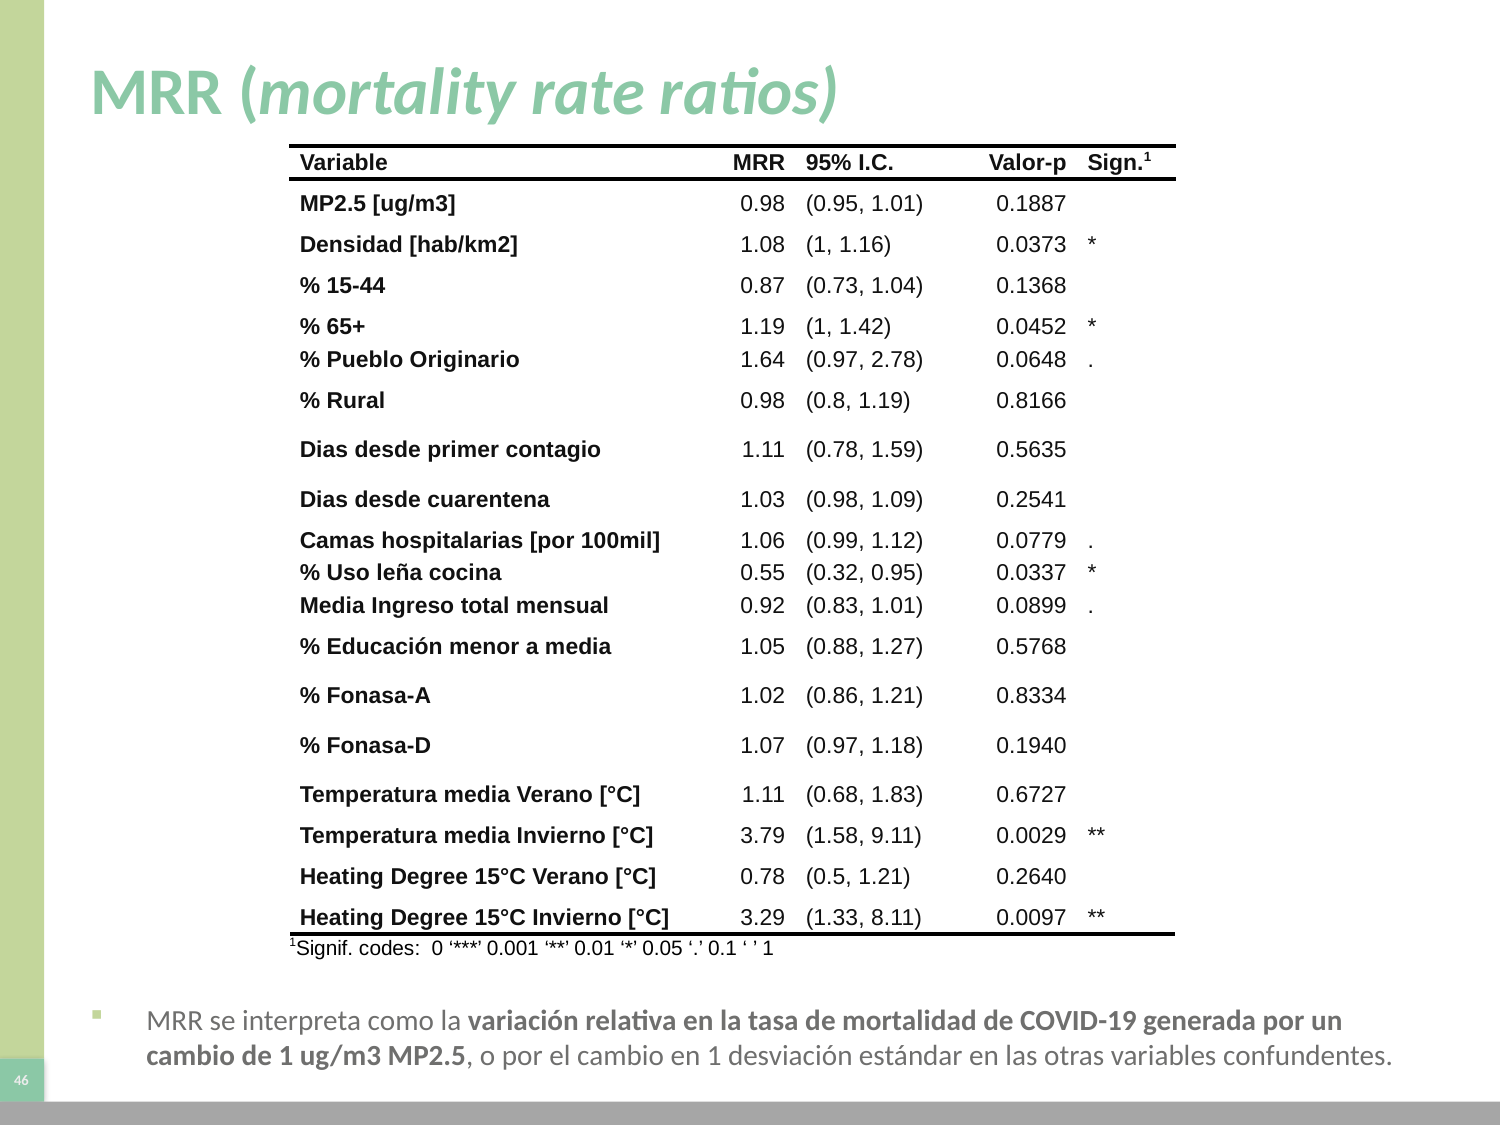

# MRR (mortality rate ratios)
| Variable | MRR | 95% I.C. | Valor-p | Sign.1 |
| --- | --- | --- | --- | --- |
| MP2.5 [ug/m3] | 0.98 | (0.95, 1.01) | 0.1887 |  |
| Densidad [hab/km2] | 1.08 | (1, 1.16) | 0.0373 | \* |
| % 15-44 | 0.87 | (0.73, 1.04) | 0.1368 |  |
| % 65+ | 1.19 | (1, 1.42) | 0.0452 | \* |
| % Pueblo Originario | 1.64 | (0.97, 2.78) | 0.0648 | . |
| % Rural | 0.98 | (0.8, 1.19) | 0.8166 |  |
| Dias desde primer contagio | 1.11 | (0.78, 1.59) | 0.5635 |  |
| Dias desde cuarentena | 1.03 | (0.98, 1.09) | 0.2541 |  |
| Camas hospitalarias [por 100mil] | 1.06 | (0.99, 1.12) | 0.0779 | . |
| % Uso leña cocina | 0.55 | (0.32, 0.95) | 0.0337 | \* |
| Media Ingreso total mensual | 0.92 | (0.83, 1.01) | 0.0899 | . |
| % Educación menor a media | 1.05 | (0.88, 1.27) | 0.5768 |  |
| % Fonasa-A | 1.02 | (0.86, 1.21) | 0.8334 |  |
| % Fonasa-D | 1.07 | (0.97, 1.18) | 0.1940 |  |
| Temperatura media Verano [°C] | 1.11 | (0.68, 1.83) | 0.6727 |  |
| Temperatura media Invierno [°C] | 3.79 | (1.58, 9.11) | 0.0029 | \*\* |
| Heating Degree 15°C Verano [°C] | 0.78 | (0.5, 1.21) | 0.2640 |  |
| Heating Degree 15°C Invierno [°C] | 3.29 | (1.33, 8.11) | 0.0097 | \*\* |
| 1Signif. codes: 0 ‘\*\*\*’ 0.001 ‘\*\*’ 0.01 ‘\*’ 0.05 ‘.’ 0.1 ‘ ’ 1 |  |  |  |  |
MRR se interpreta como la variación relativa en la tasa de mortalidad de COVID-19 generada por un cambio de 1 ug/m3 MP2.5, o por el cambio en 1 desviación estándar en las otras variables confundentes.